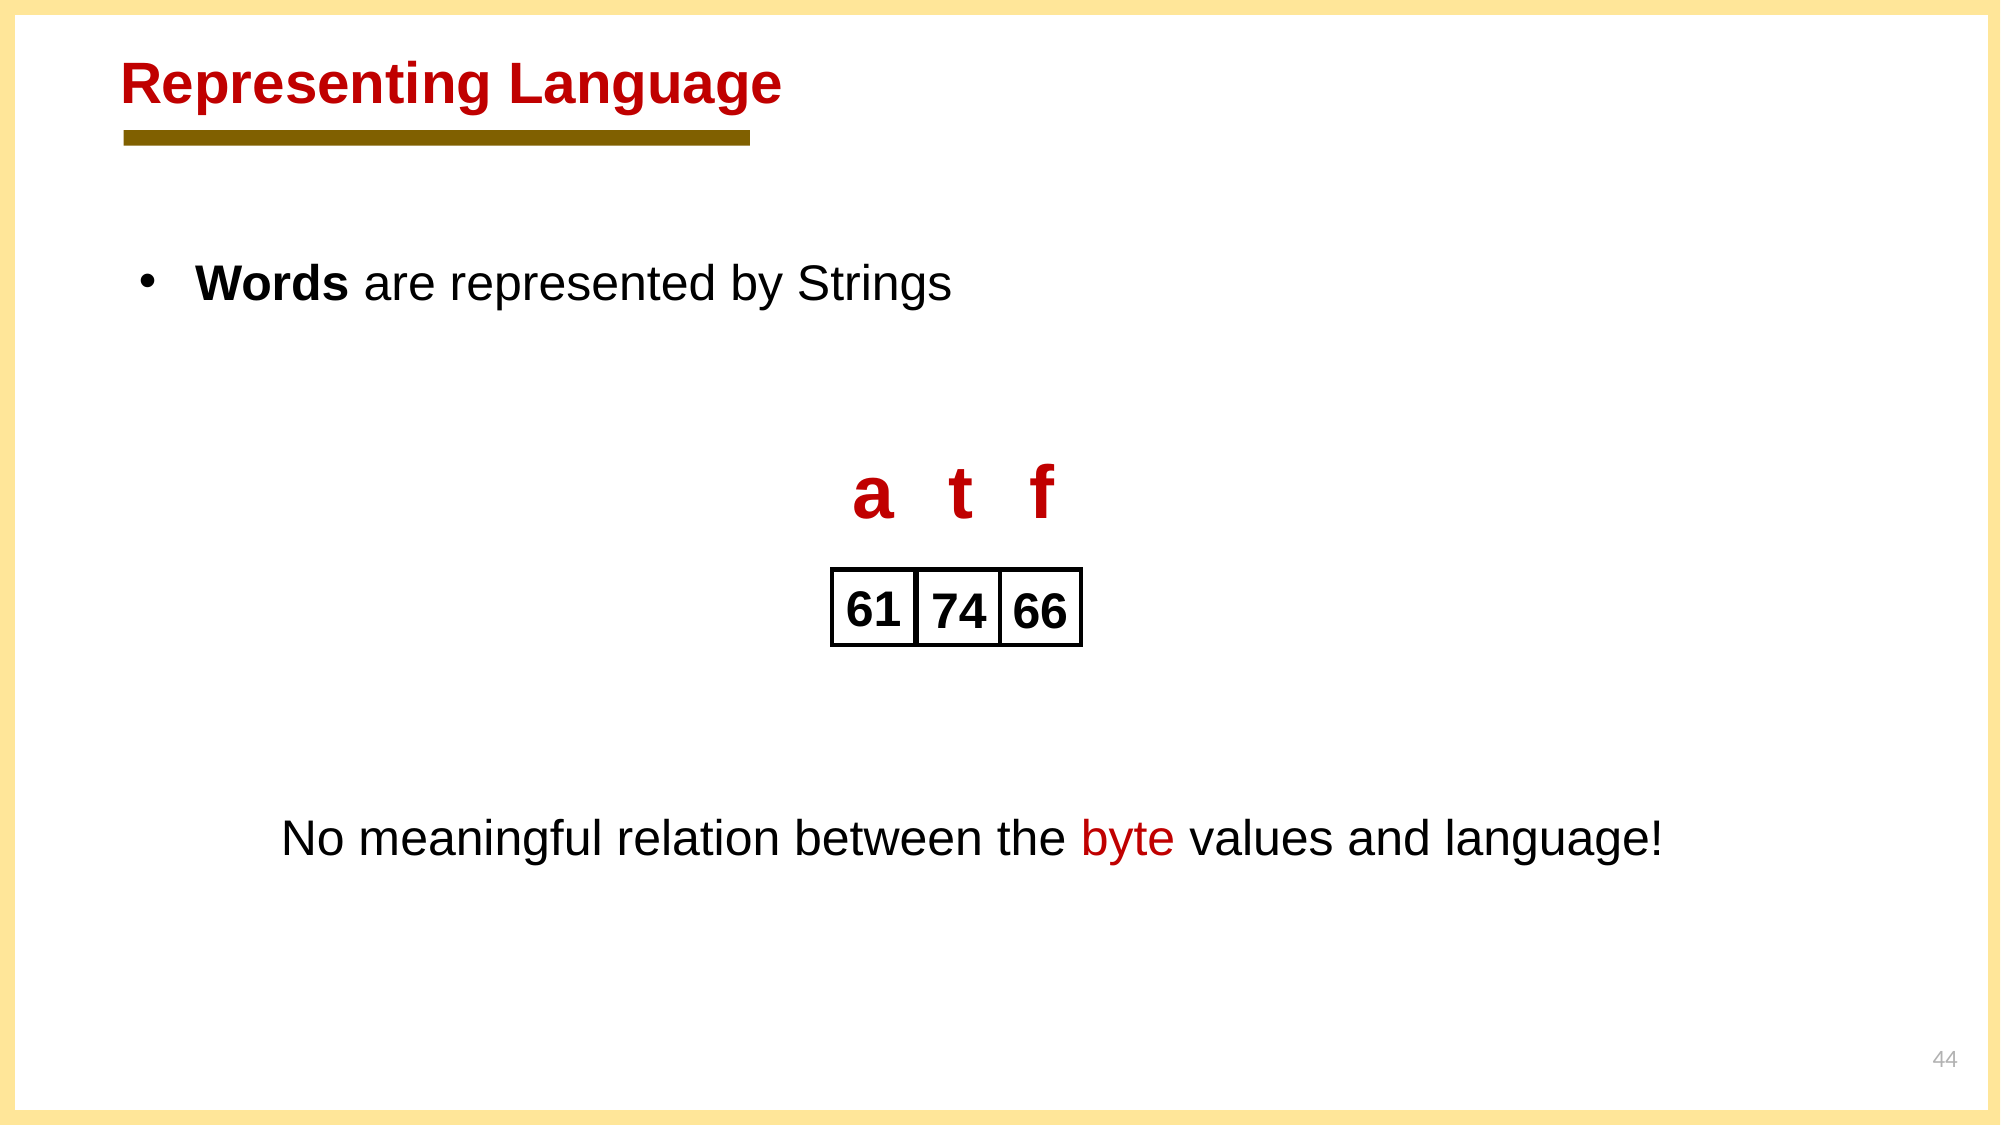

# Representing Language

Words are represented by Strings
t
f
a

61
66
74
No meaningful relation between the byte values and language!
44